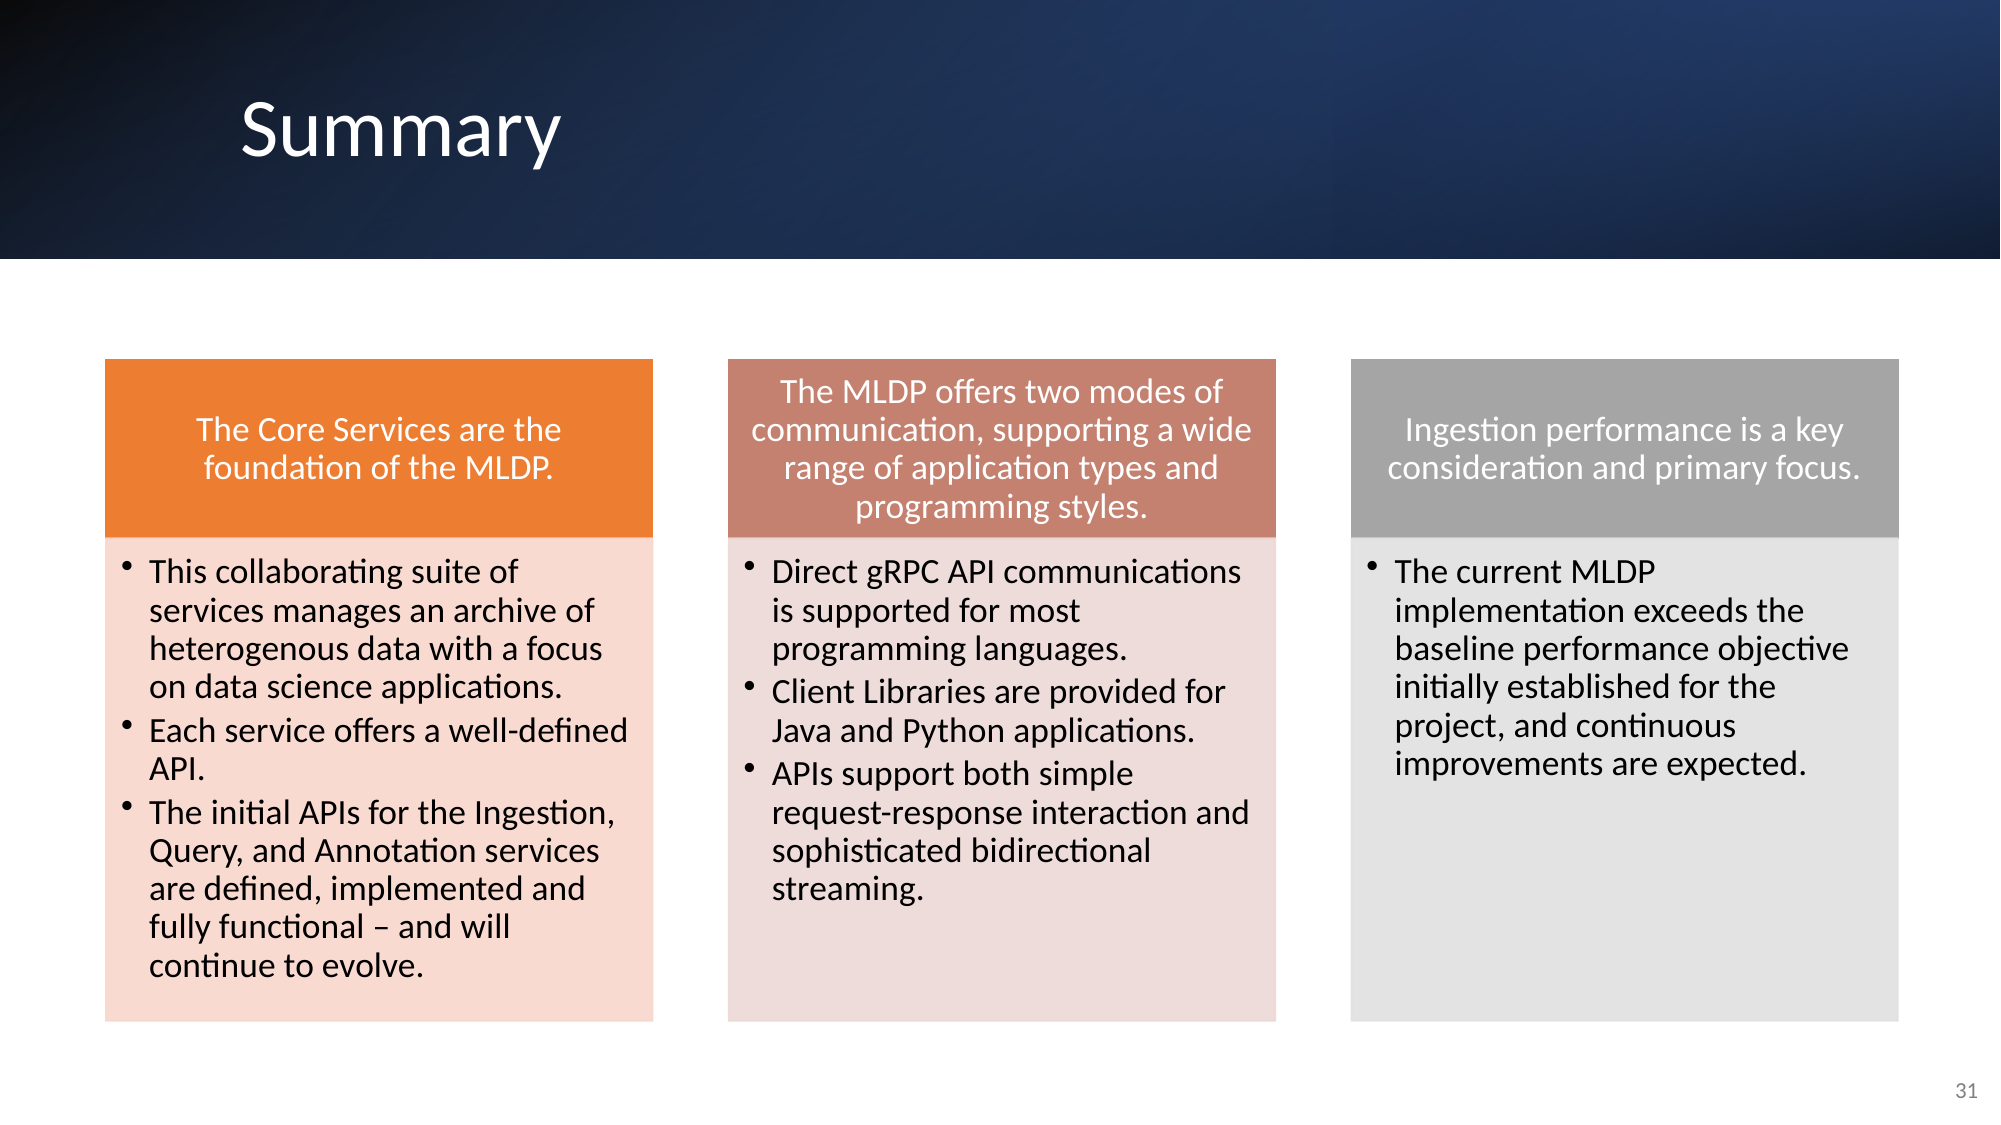

# Summary
The Core Services are the foundation of the MLDP.
This collaborating suite of services manages an archive of heterogenous data with a focus on data science applications.
Each service offers a well-defined API.
The initial APIs for the Ingestion, Query, and Annotation services are defined, implemented and fully functional – and will continue to evolve.
The MLDP offers two modes of communication, supporting a wide range of application types and programming styles.
Direct gRPC API communications is supported for most programming languages.
Client Libraries are provided for Java and Python applications.
APIs support both simple request-response interaction and sophisticated bidirectional streaming.
Ingestion performance is a key consideration and primary focus.
The current MLDP implementation exceeds the baseline performance objective initially established for the project, and continuous improvements are expected.
31